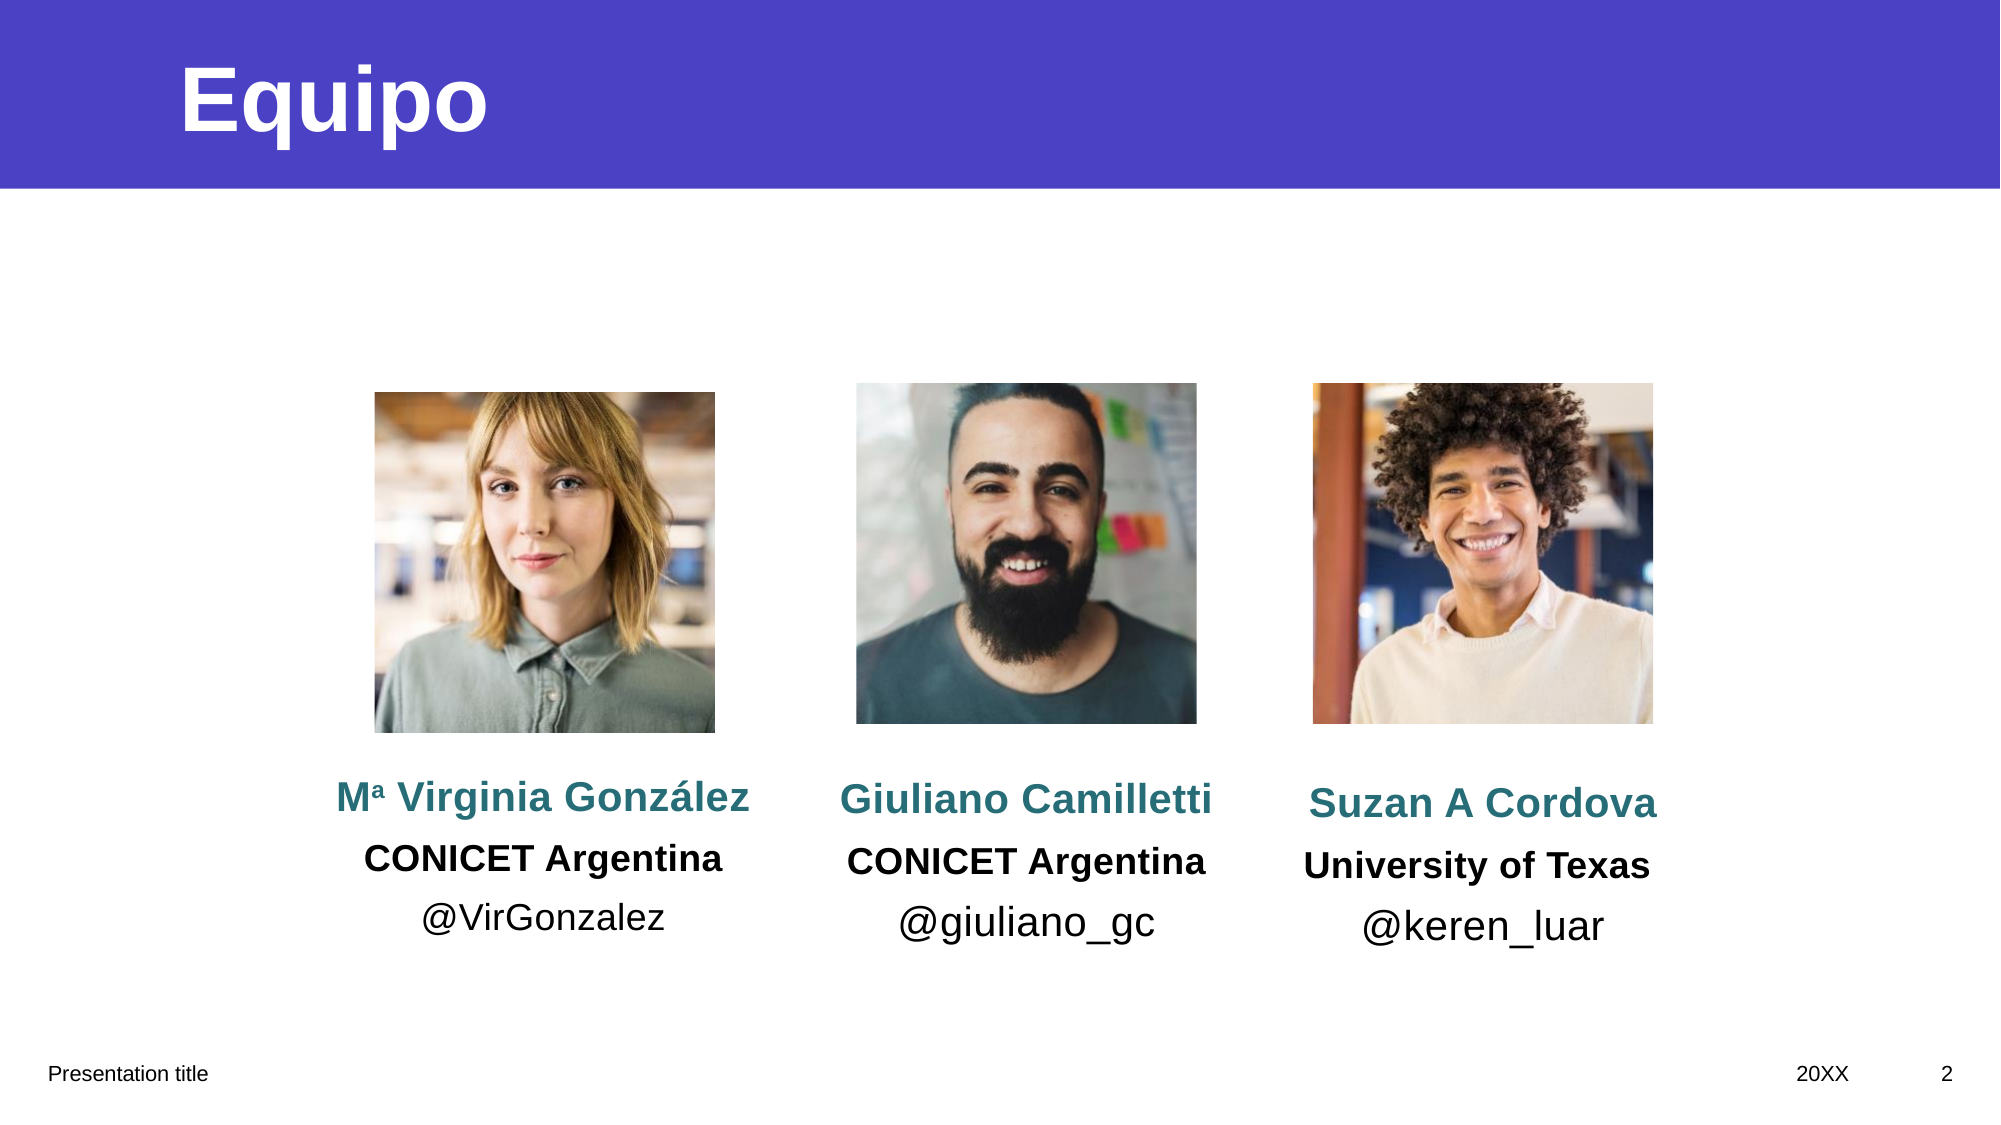

# Equipo
Ma Virginia González
CONICET Argentina
@VirGonzalez
Giuliano Camilletti
CONICET Argentina
@giuliano_gc
Suzan A Cordova
University of Texas
@keren_luar
20XX
Presentation title
2